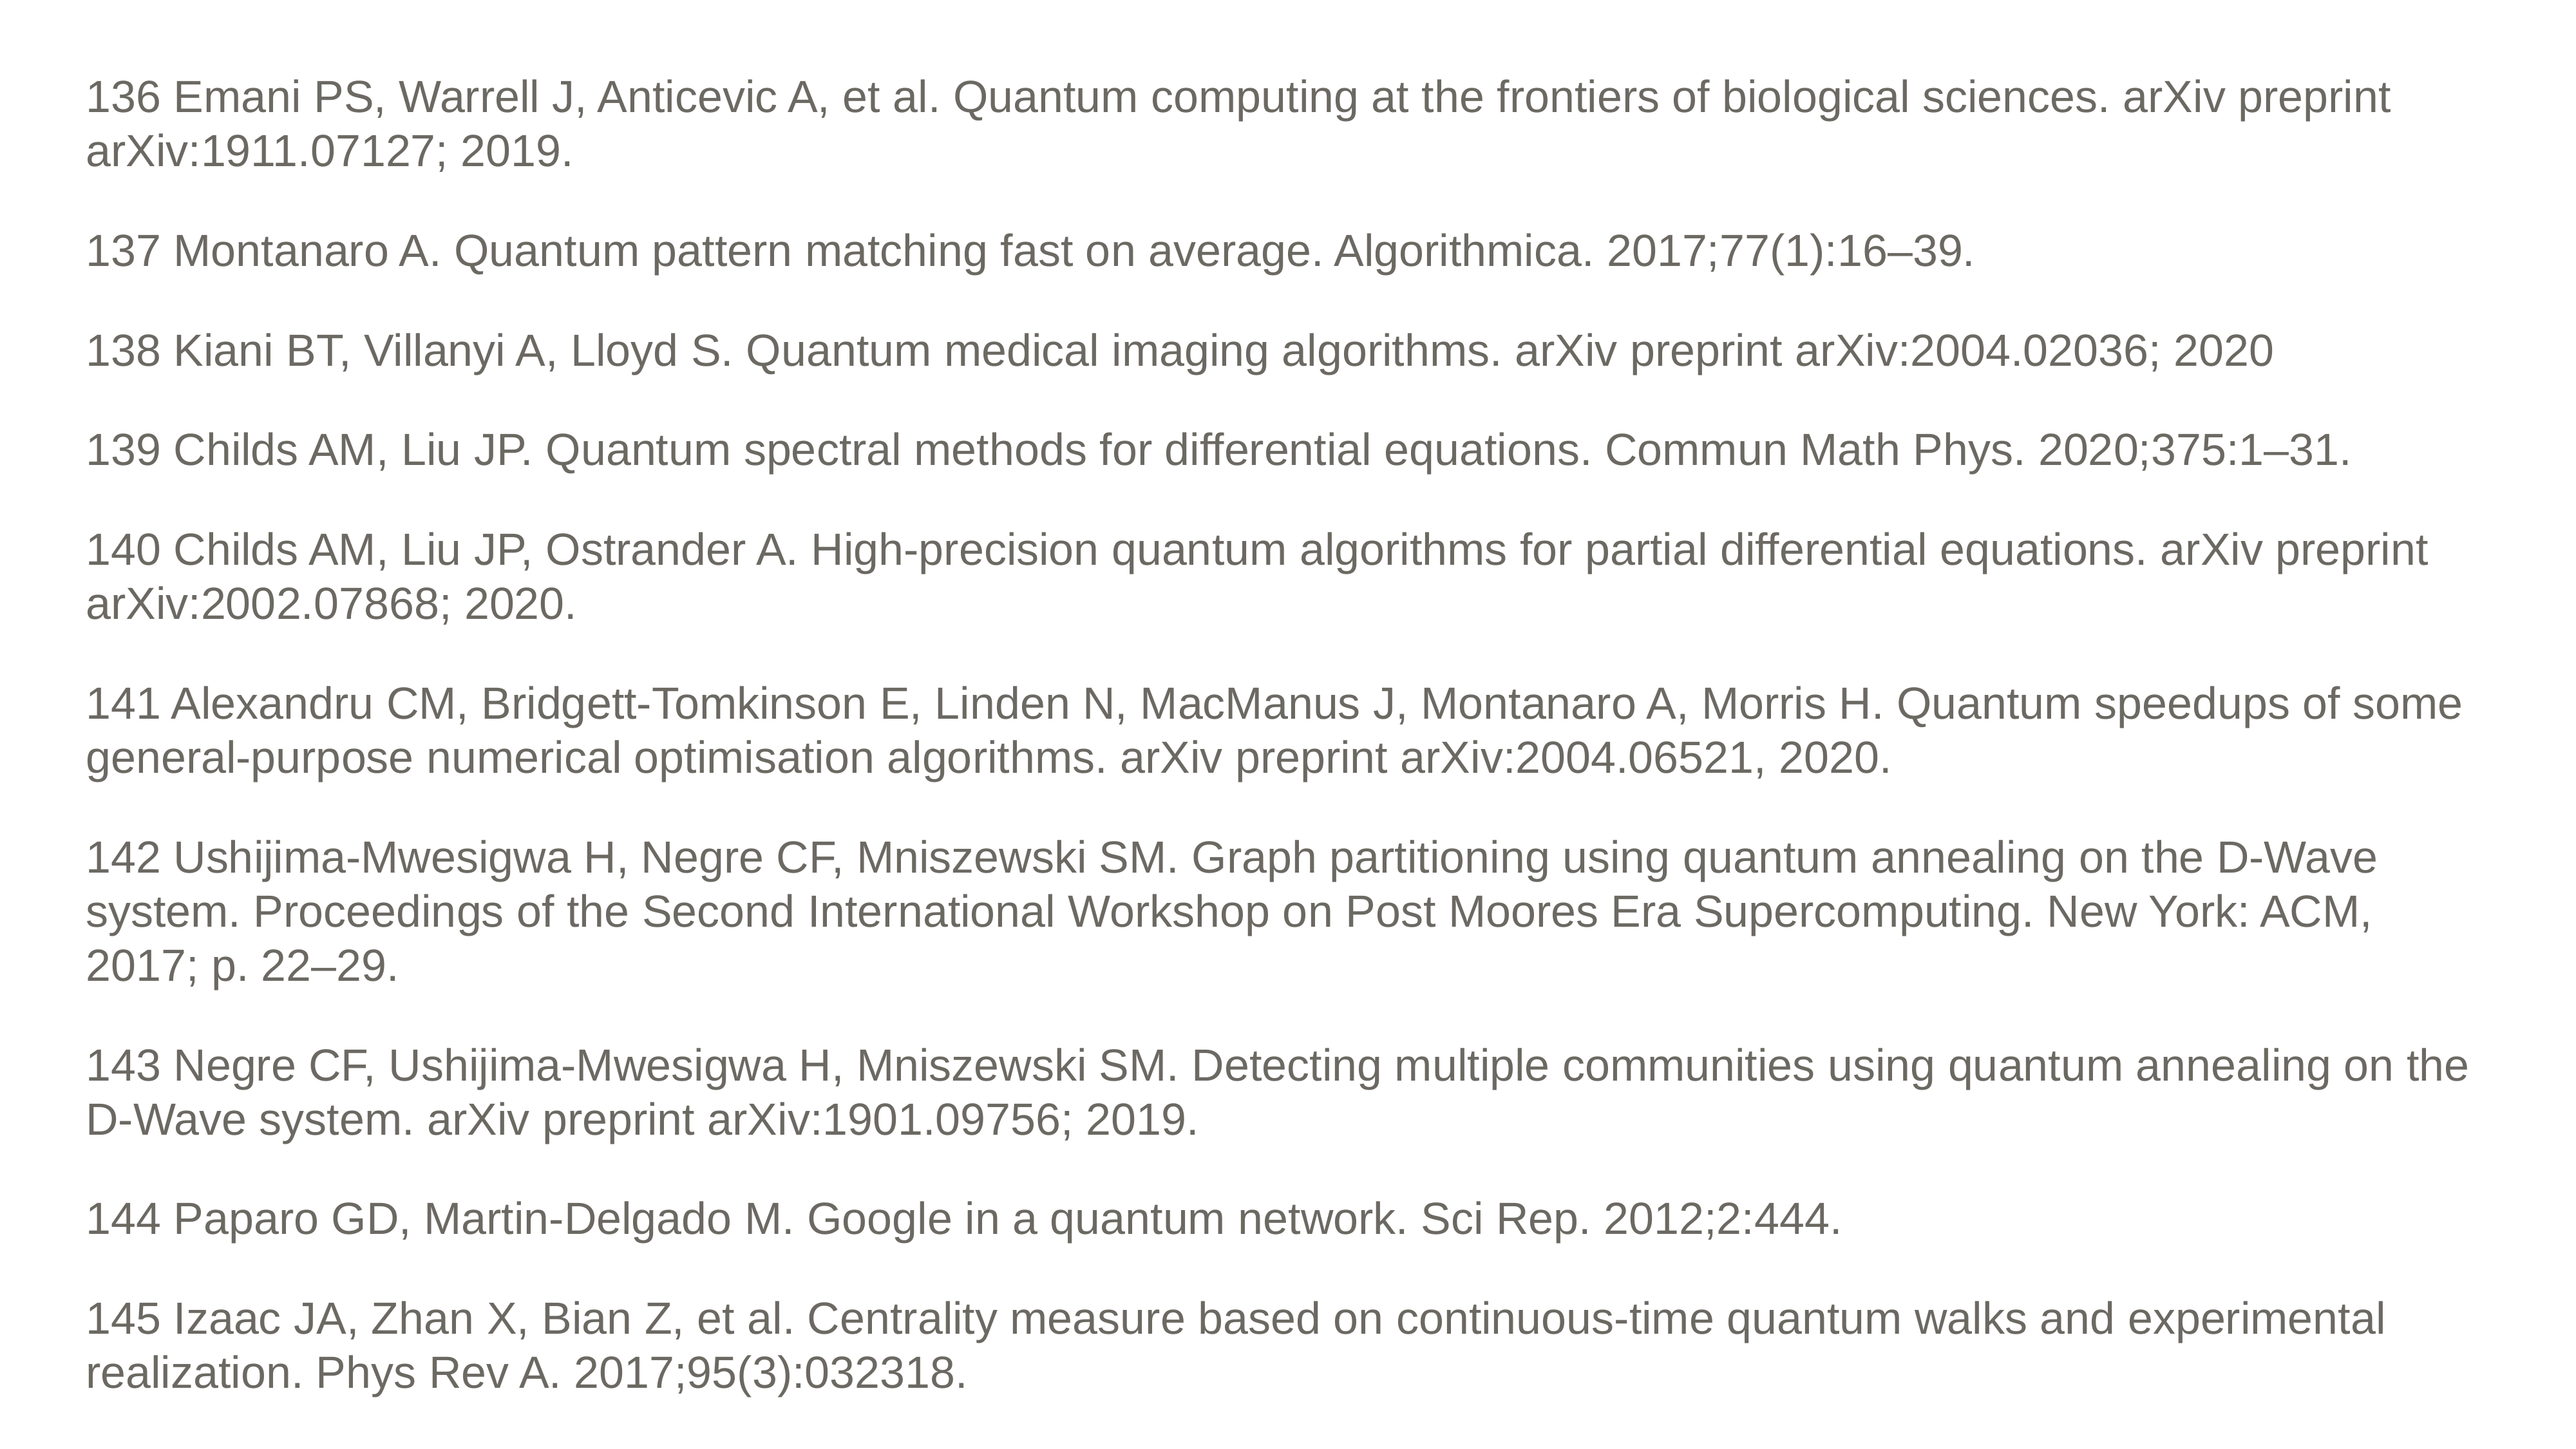

136 Emani PS, Warrell J, Anticevic A, et al. Quantum computing at the frontiers of biological sciences. arXiv preprint arXiv:1911.07127; 2019.
137 Montanaro A. Quantum pattern matching fast on average. Algorithmica. 2017;77(1):16–39.
138 Kiani BT, Villanyi A, Lloyd S. Quantum medical imaging algorithms. arXiv preprint arXiv:2004.02036; 2020
139 Childs AM, Liu JP. Quantum spectral methods for differential equations. Commun Math Phys. 2020;375:1–31.
140 Childs AM, Liu JP, Ostrander A. High-precision quantum algorithms for partial differential equations. arXiv preprint arXiv:2002.07868; 2020.
141 Alexandru CM, Bridgett-Tomkinson E, Linden N, MacManus J, Montanaro A, Morris H. Quantum speedups of some general-purpose numerical optimisation algorithms. arXiv preprint arXiv:2004.06521, 2020.
142 Ushijima-Mwesigwa H, Negre CF, Mniszewski SM. Graph partitioning using quantum annealing on the D-Wave system. Proceedings of the Second International Workshop on Post Moores Era Supercomputing. New York: ACM, 2017; p. 22–29.
143 Negre CF, Ushijima-Mwesigwa H, Mniszewski SM. Detecting multiple communities using quantum annealing on the D-Wave system. arXiv preprint arXiv:1901.09756; 2019.
144 Paparo GD, Martin-Delgado M. Google in a quantum network. Sci Rep. 2012;2:444.
145 Izaac JA, Zhan X, Bian Z, et al. Centrality measure based on continuous-time quantum walks and experimental realization. Phys Rev A. 2017;95(3):032318.